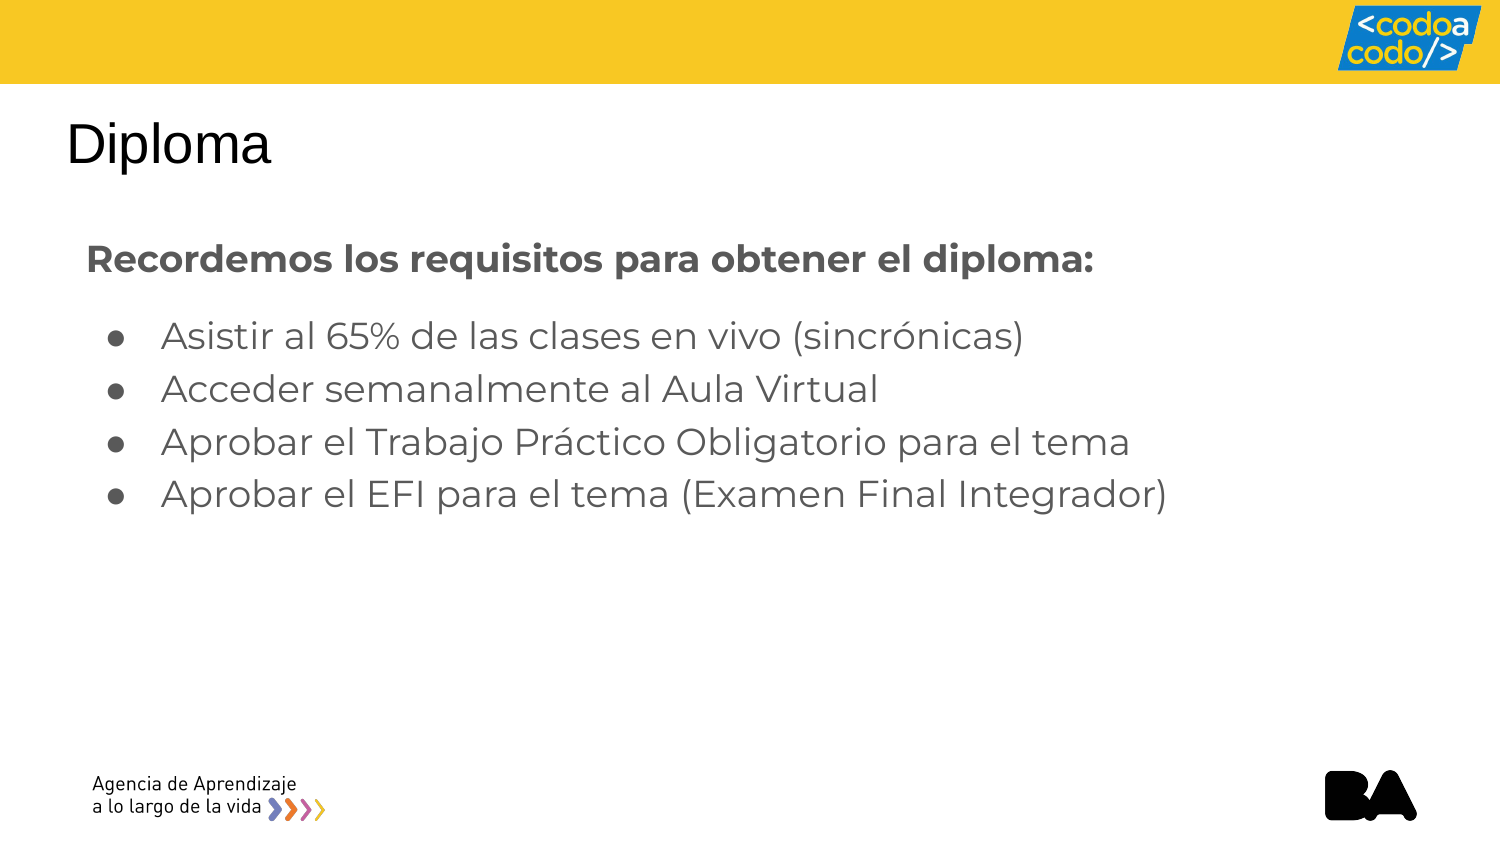

# Diploma
Recordemos los requisitos para obtener el diploma:
Asistir al 65% de las clases en vivo (sincrónicas)
Acceder semanalmente al Aula Virtual
Aprobar el Trabajo Práctico Obligatorio para el tema
Aprobar el EFI para el tema (Examen Final Integrador)